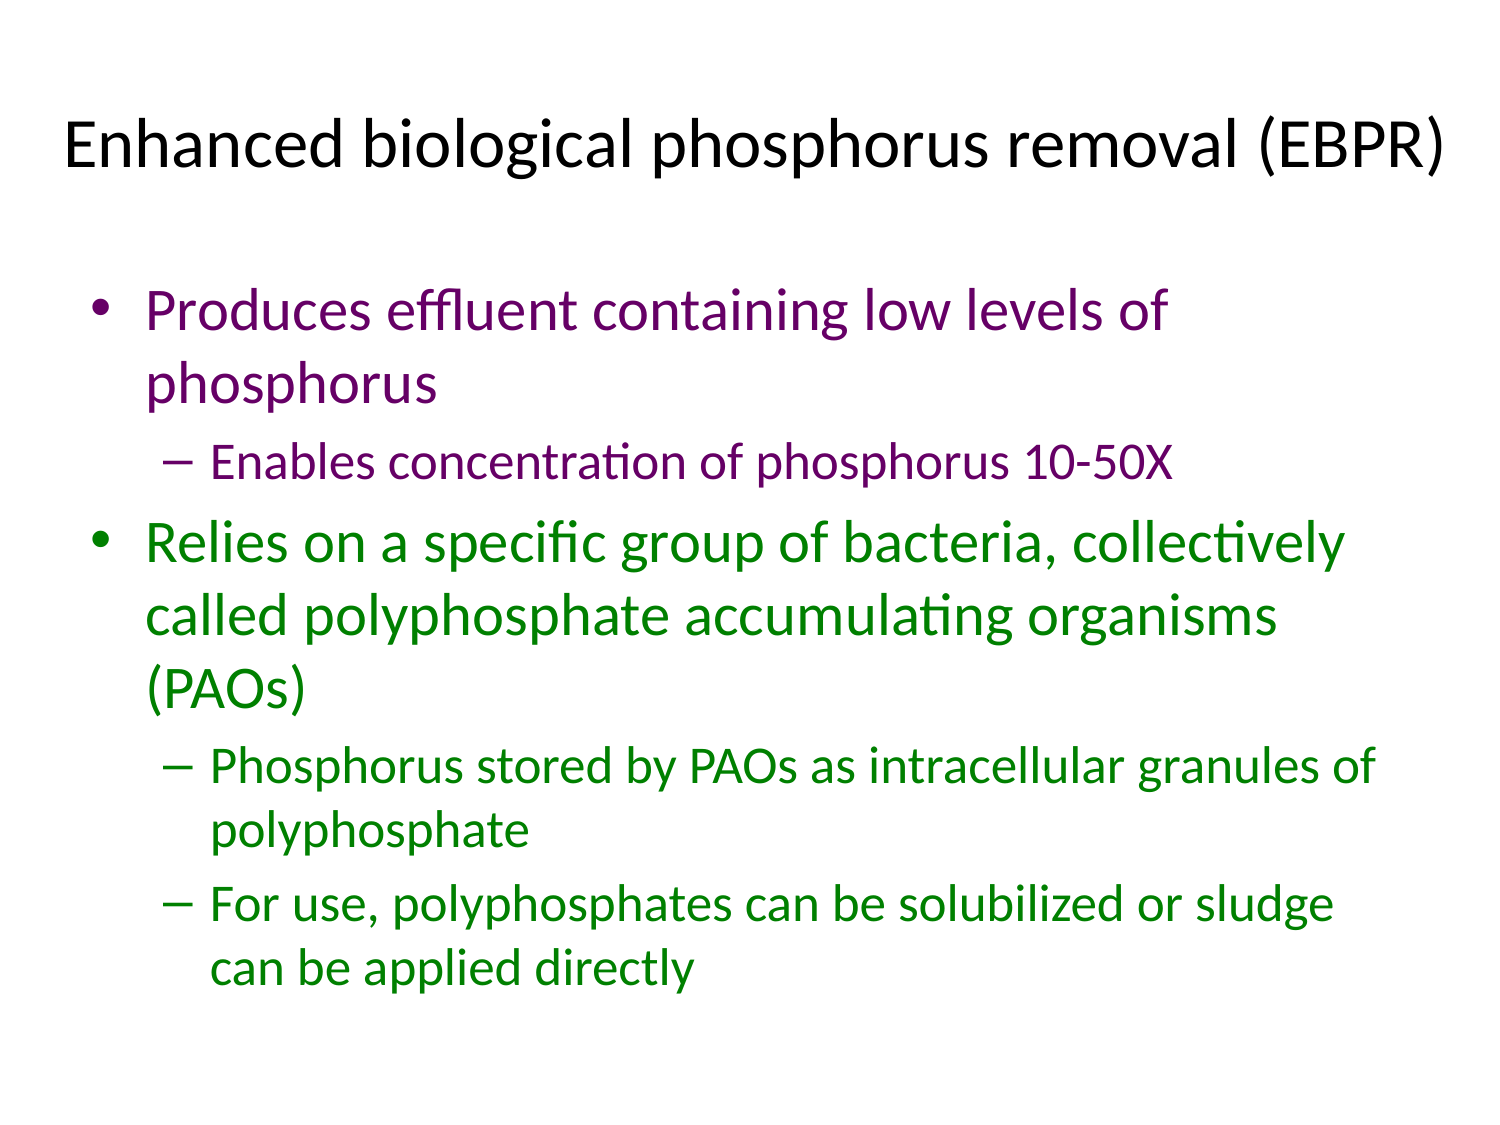

# Enhanced biological phosphorus removal (EBPR)
Produces effluent containing low levels of phosphorus
Enables concentration of phosphorus 10-50X
Relies on a specific group of bacteria, collectively called polyphosphate accumulating organisms (PAOs)
Phosphorus stored by PAOs as intracellular granules of polyphosphate
For use, polyphosphates can be solubilized or sludge can be applied directly